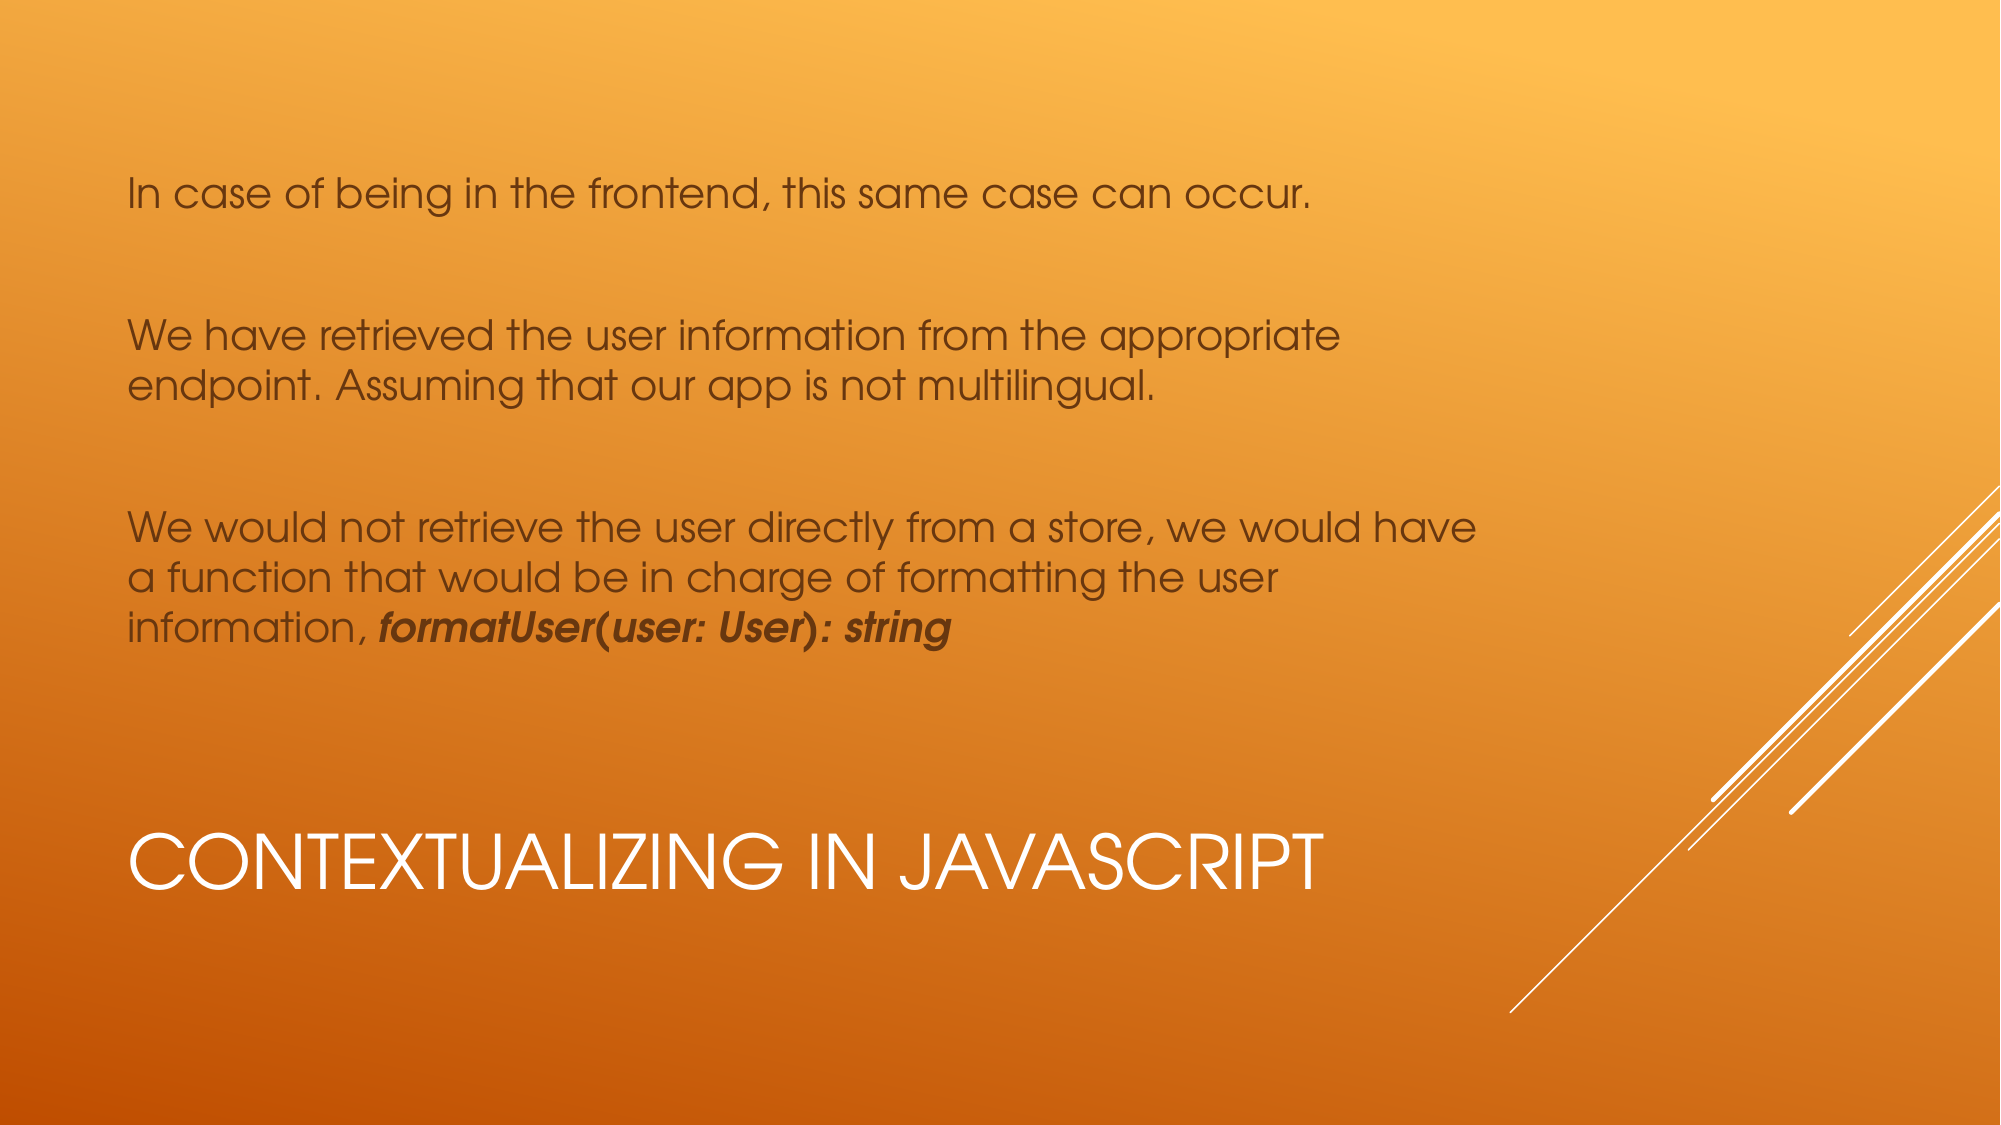

In case of being in the frontend, this same case can occur.

We have retrieved the user information from the appropriate endpoint. Assuming that our app is not multilingual.

We would not retrieve the user directly from a store, we would have a function that would be in charge of formatting the user information, formatUser(user: User): string
# Contextualizing in JavaScript